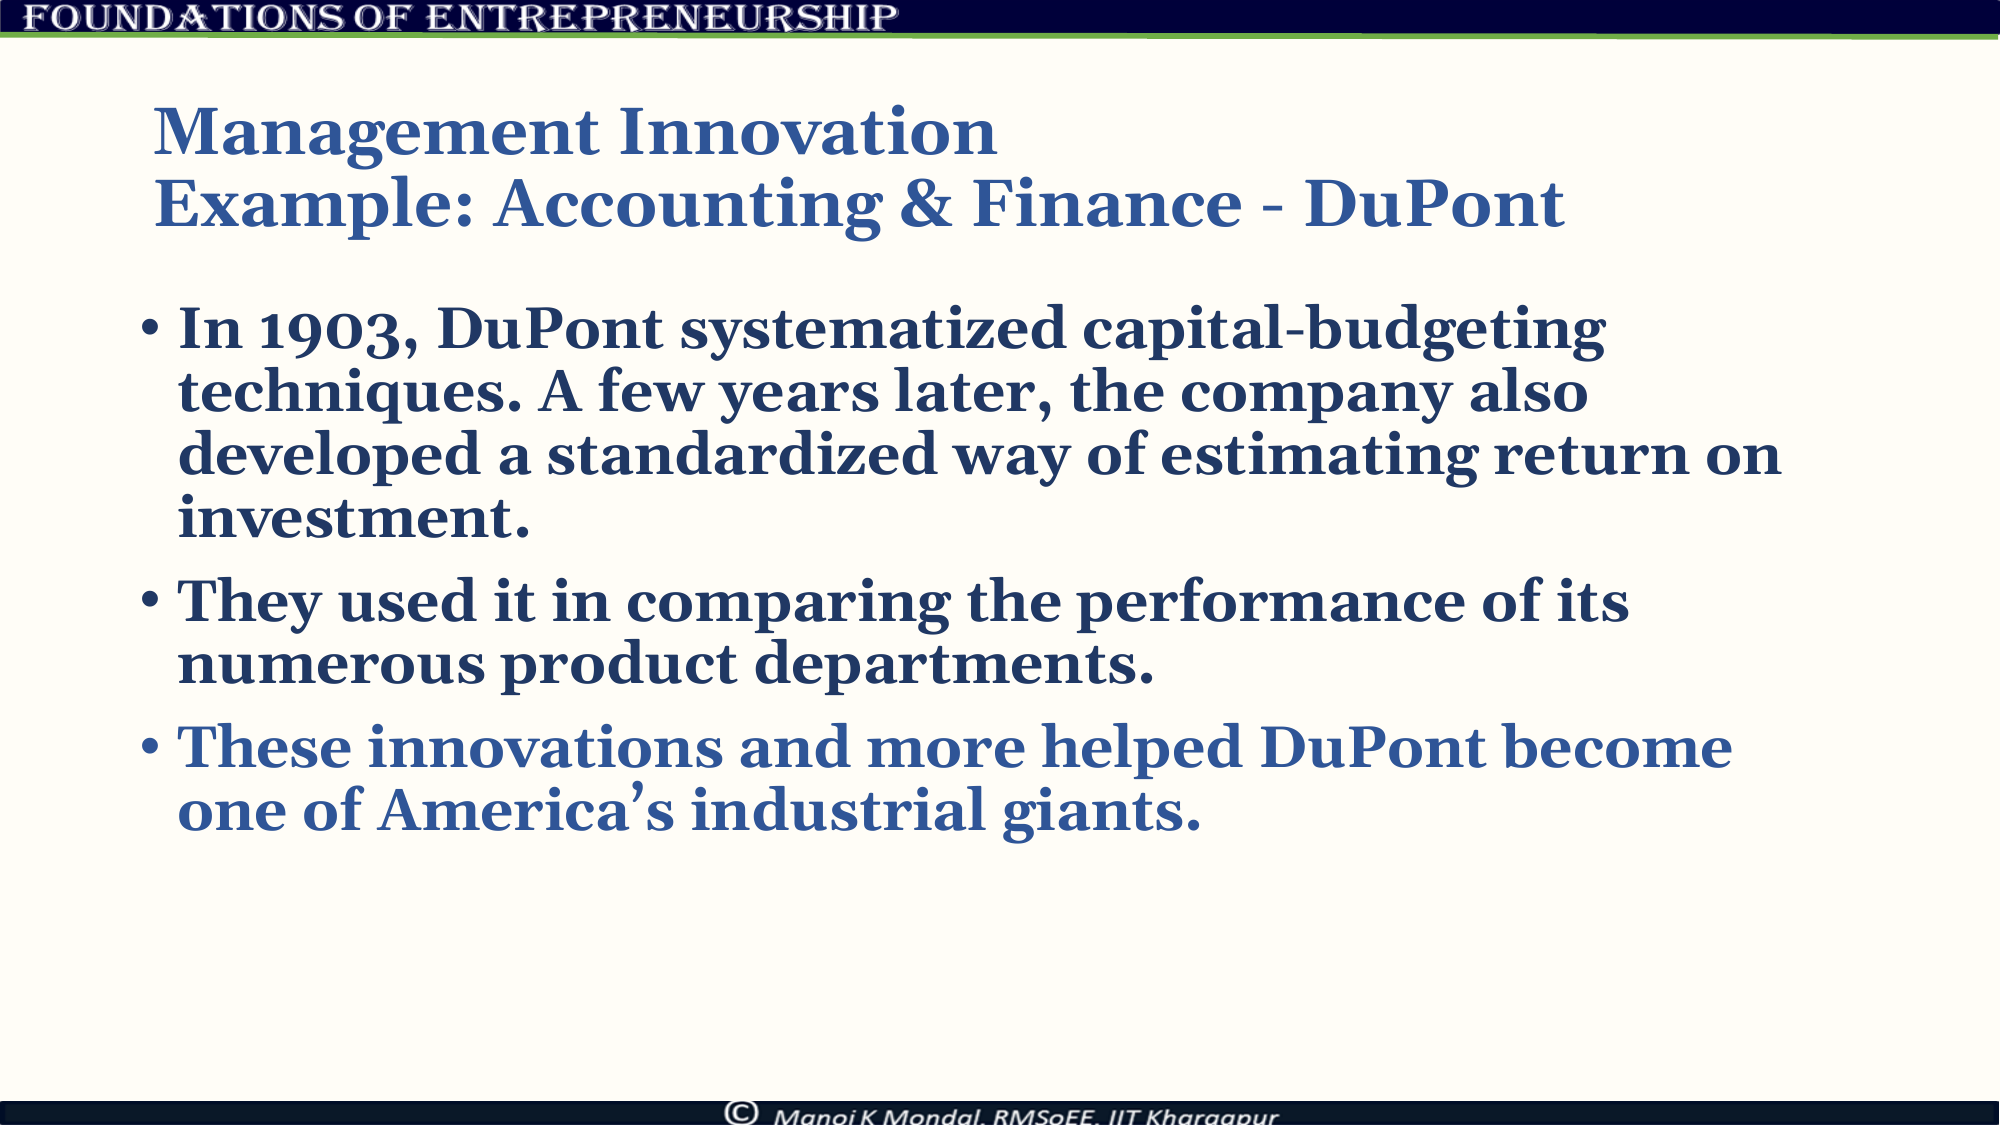

# Management Innovation Example: Accounting & Finance - DuPont
In 1903, DuPont systematized capital-budgeting techniques. A few years later, the company also developed a standardized way of estimating return on investment.
They used it in comparing the performance of its numerous product departments.
These innovations and more helped DuPont become one of America’s industrial giants.